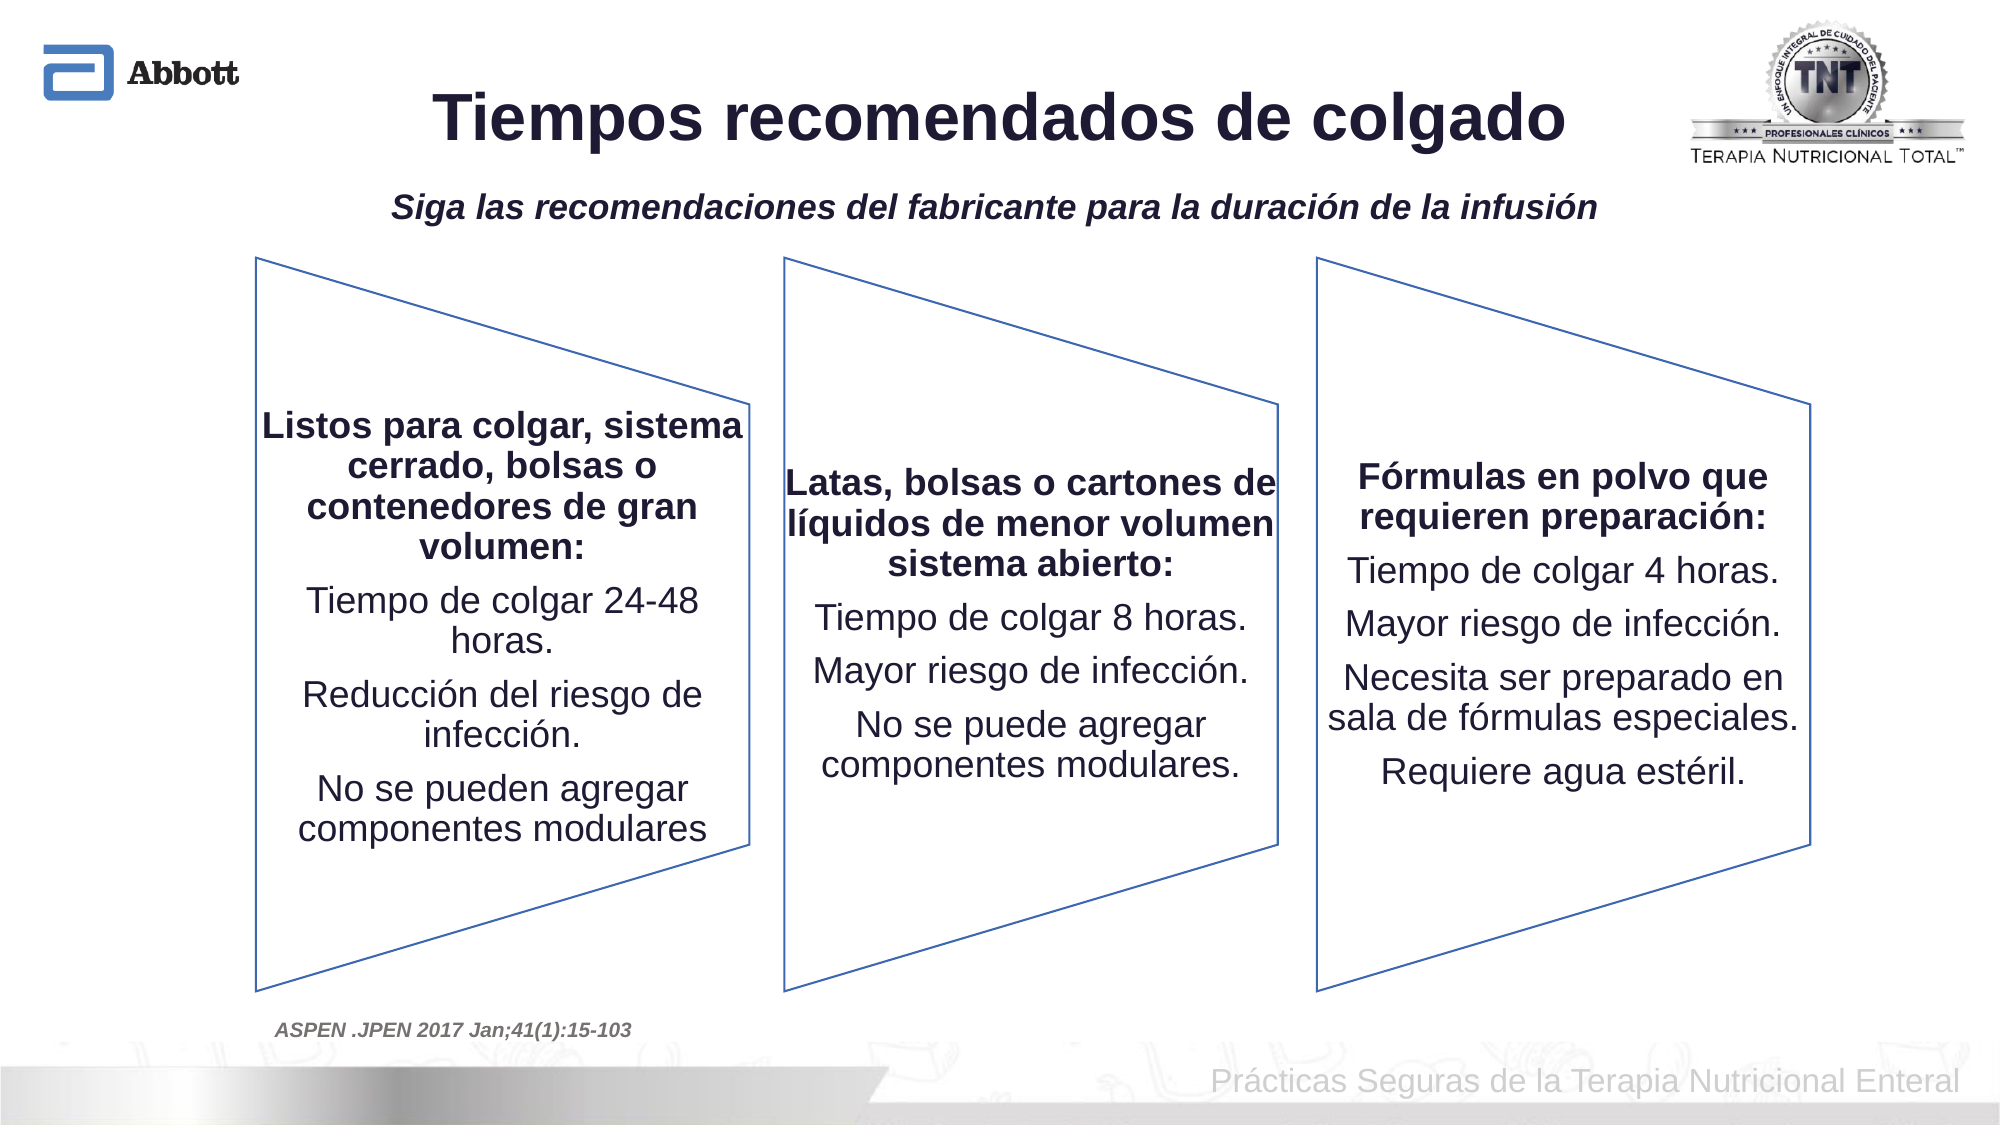

Tiempos recomendados de colgado
Siga las recomendaciones del fabricante para la duración de la infusión

Listos para colgar, sistema cerrado, bolsas o contenedores de gran volumen:
Tiempo de colgar 24-48 horas.
Reducción del riesgo de infección.
No se pueden agregar componentes modulares

Latas, bolsas o cartones de líquidos de menor volumen sistema abierto:
Tiempo de colgar 8 horas.
Mayor riesgo de infección.
No se puede agregar componentes modulares.
Fórmulas en polvo que requieren preparación:
Tiempo de colgar 4 horas.
Mayor riesgo de infección.
Necesita ser preparado en sala de fórmulas especiales.
Requiere agua estéril.
ASPEN .JPEN 2017 Jan;41(1):15-103